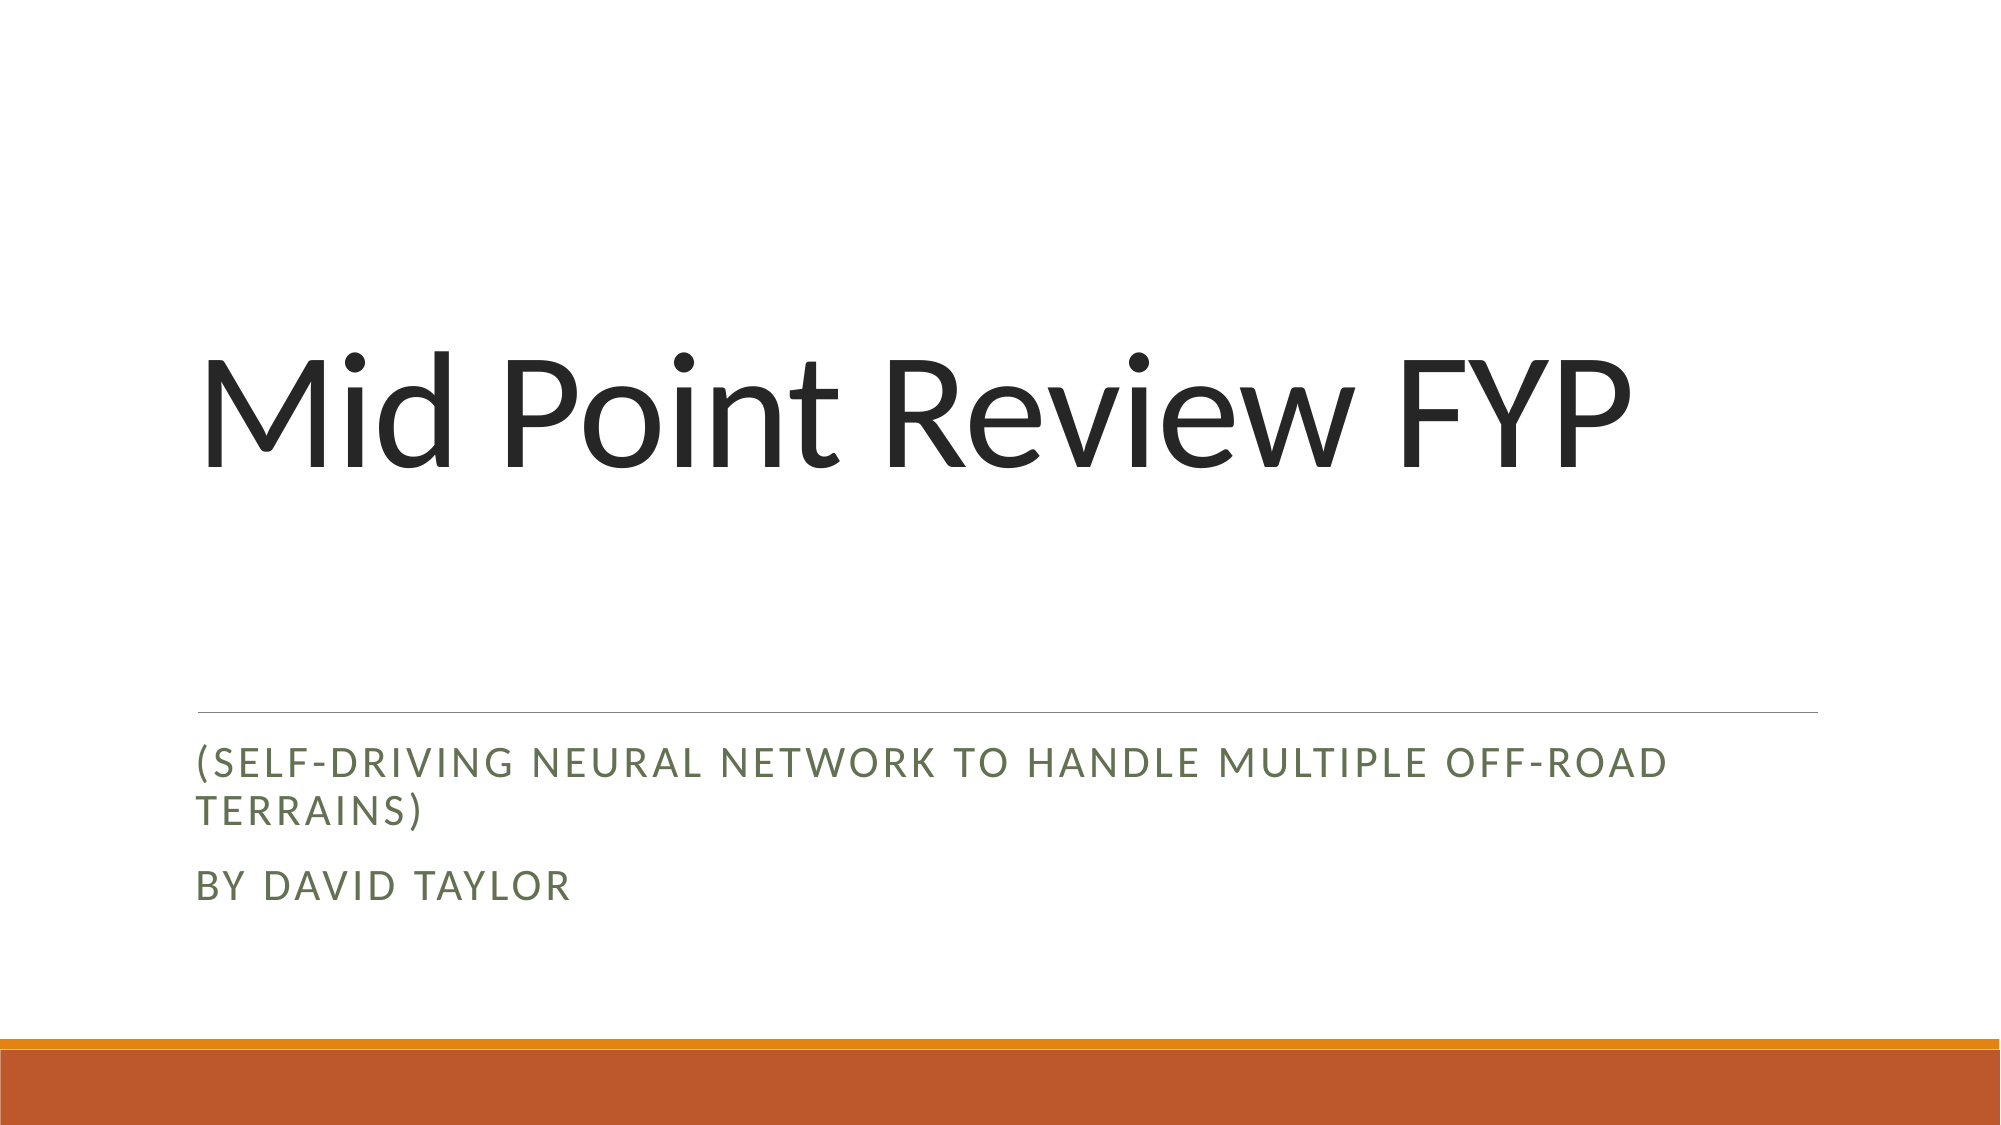

# Mid Point Review FYP
(Self-Driving Neural Network to handle multiple off-road terrains)
By David Taylor